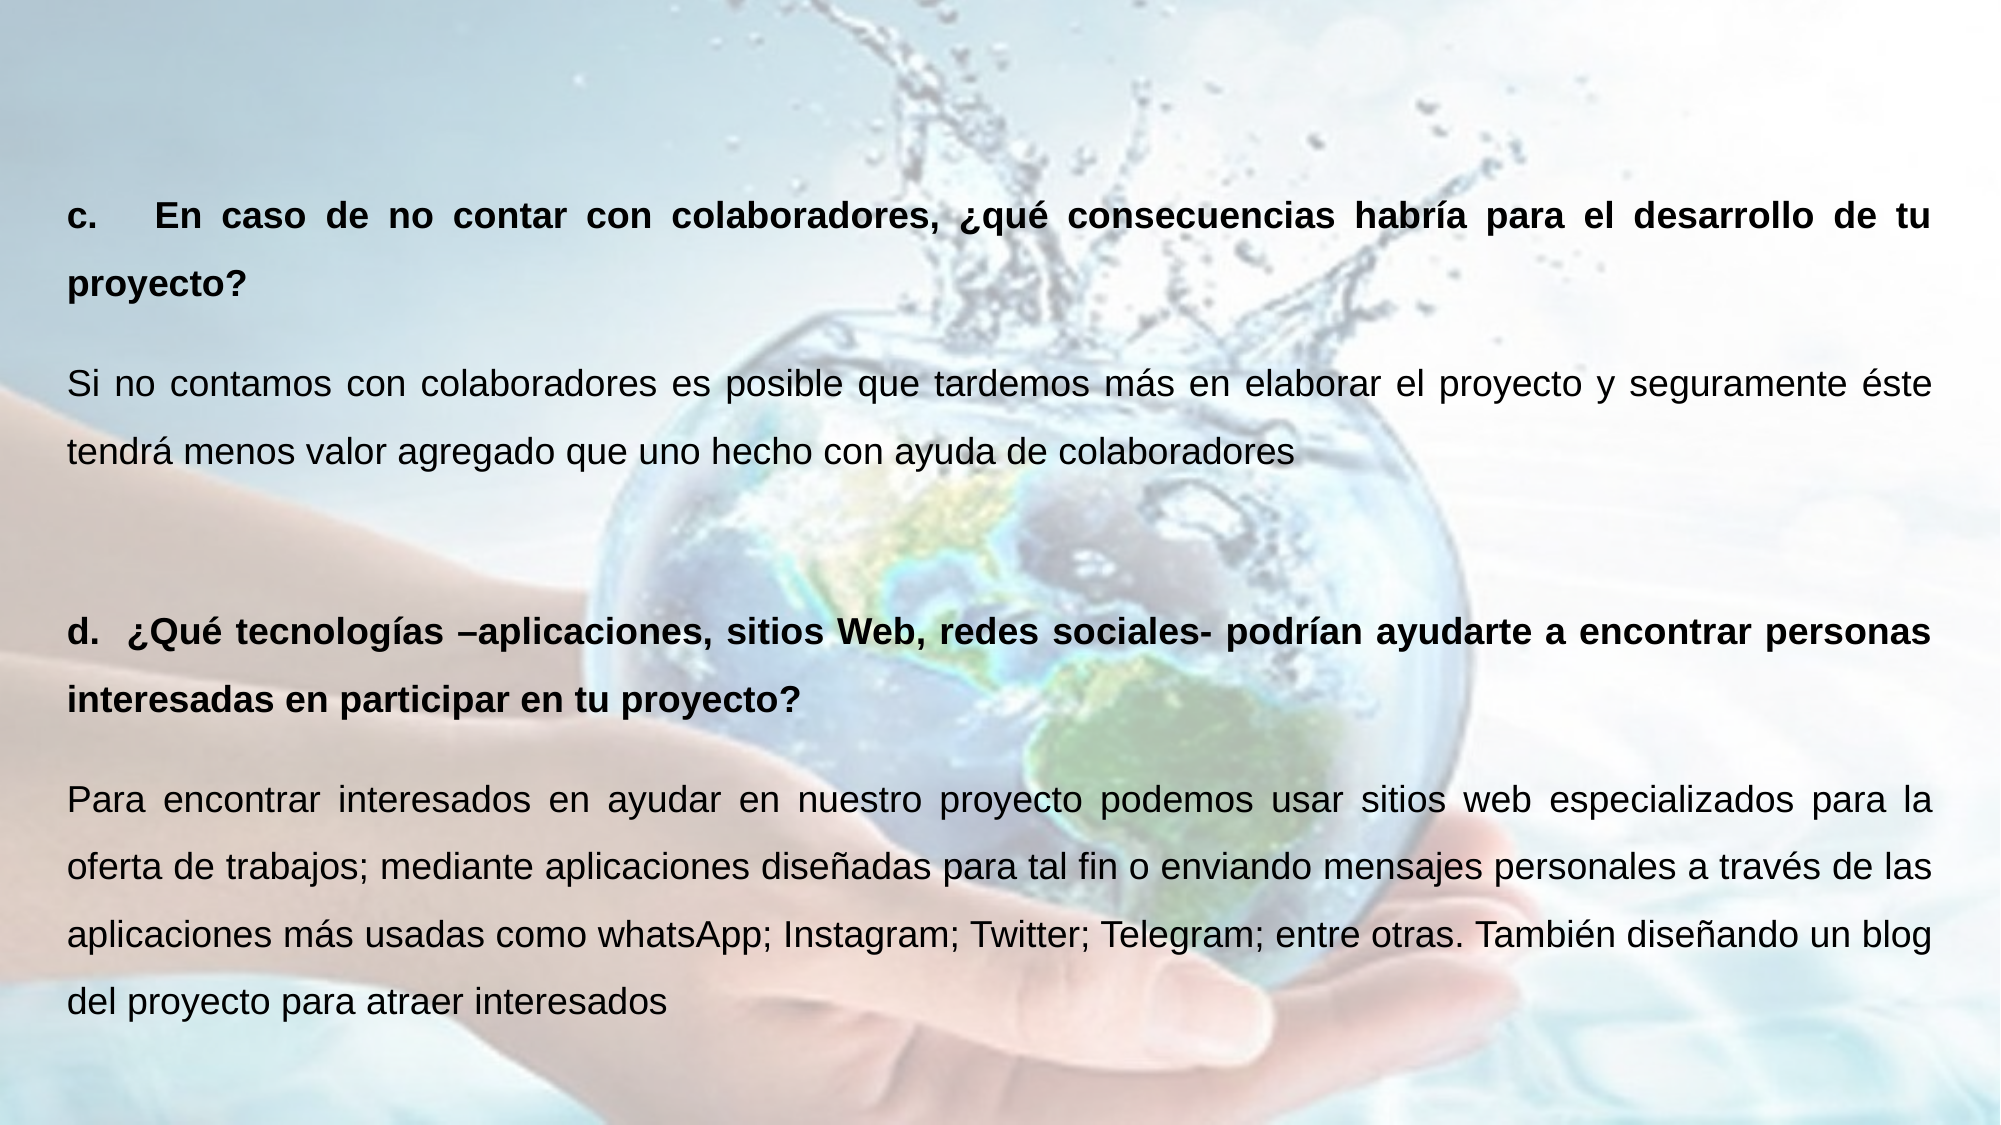

c.   En caso de no contar con colaboradores, ¿qué consecuencias habría para el desarrollo de tu proyecto?
Si no contamos con colaboradores es posible que tardemos más en elaborar el proyecto y seguramente éste tendrá menos valor agregado que uno hecho con ayuda de colaboradores

d.  ¿Qué tecnologías –aplicaciones, sitios Web, redes sociales- podrían ayudarte a encontrar personas interesadas en participar en tu proyecto?
Para encontrar interesados en ayudar en nuestro proyecto podemos usar sitios web especializados para la oferta de trabajos; mediante aplicaciones diseñadas para tal fin o enviando mensajes personales a través de las aplicaciones más usadas como whatsApp; Instagram; Twitter; Telegram; entre otras. También diseñando un blog del proyecto para atraer interesados